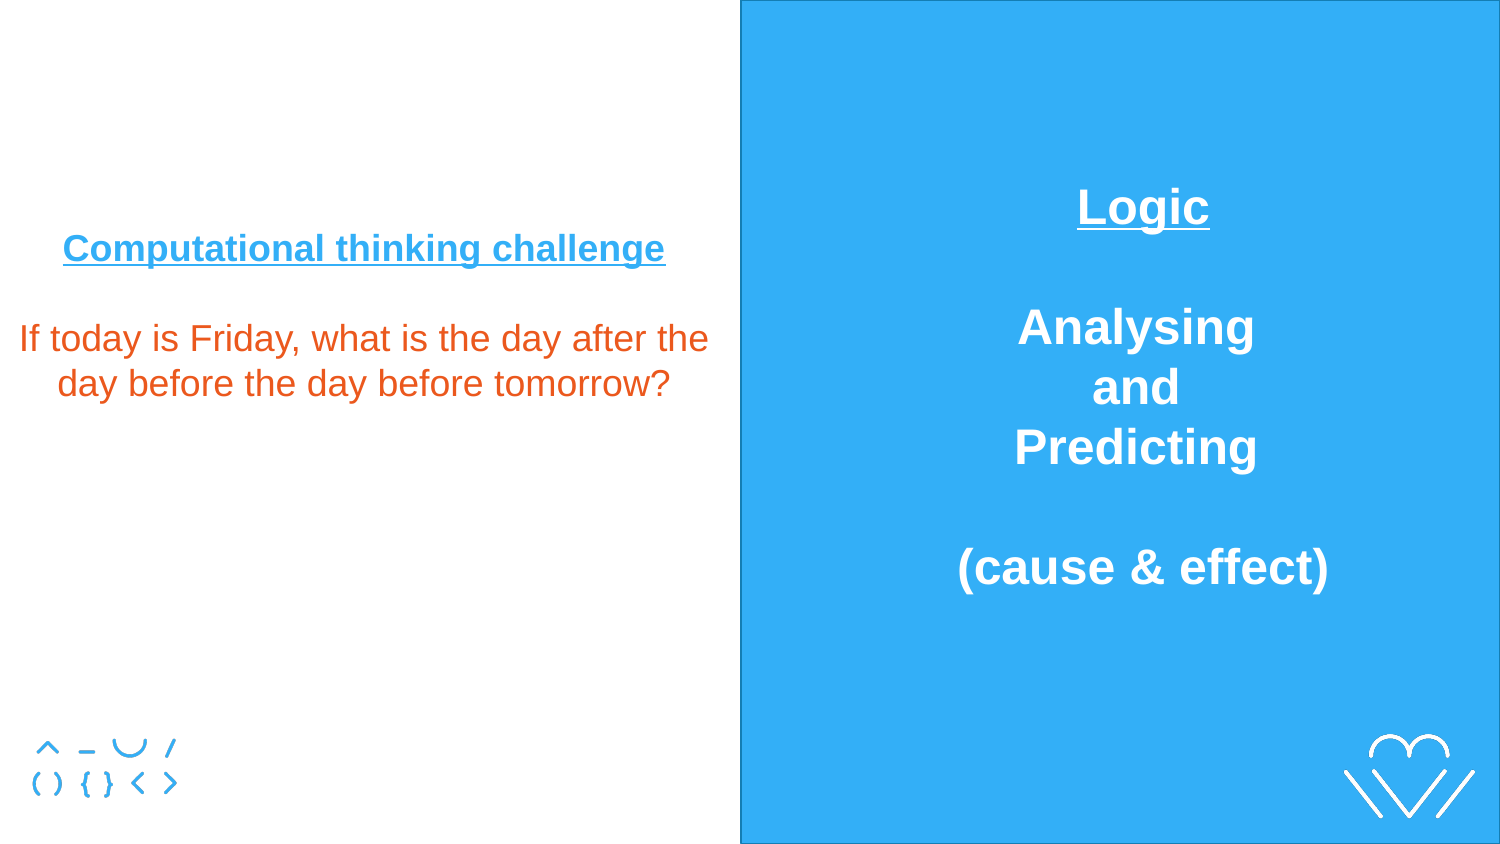

Logic

Analysing
and
Predicting
(cause & effect)
Computational thinking challenge

If today is Friday, what is the day after the day before the day before tomorrow?